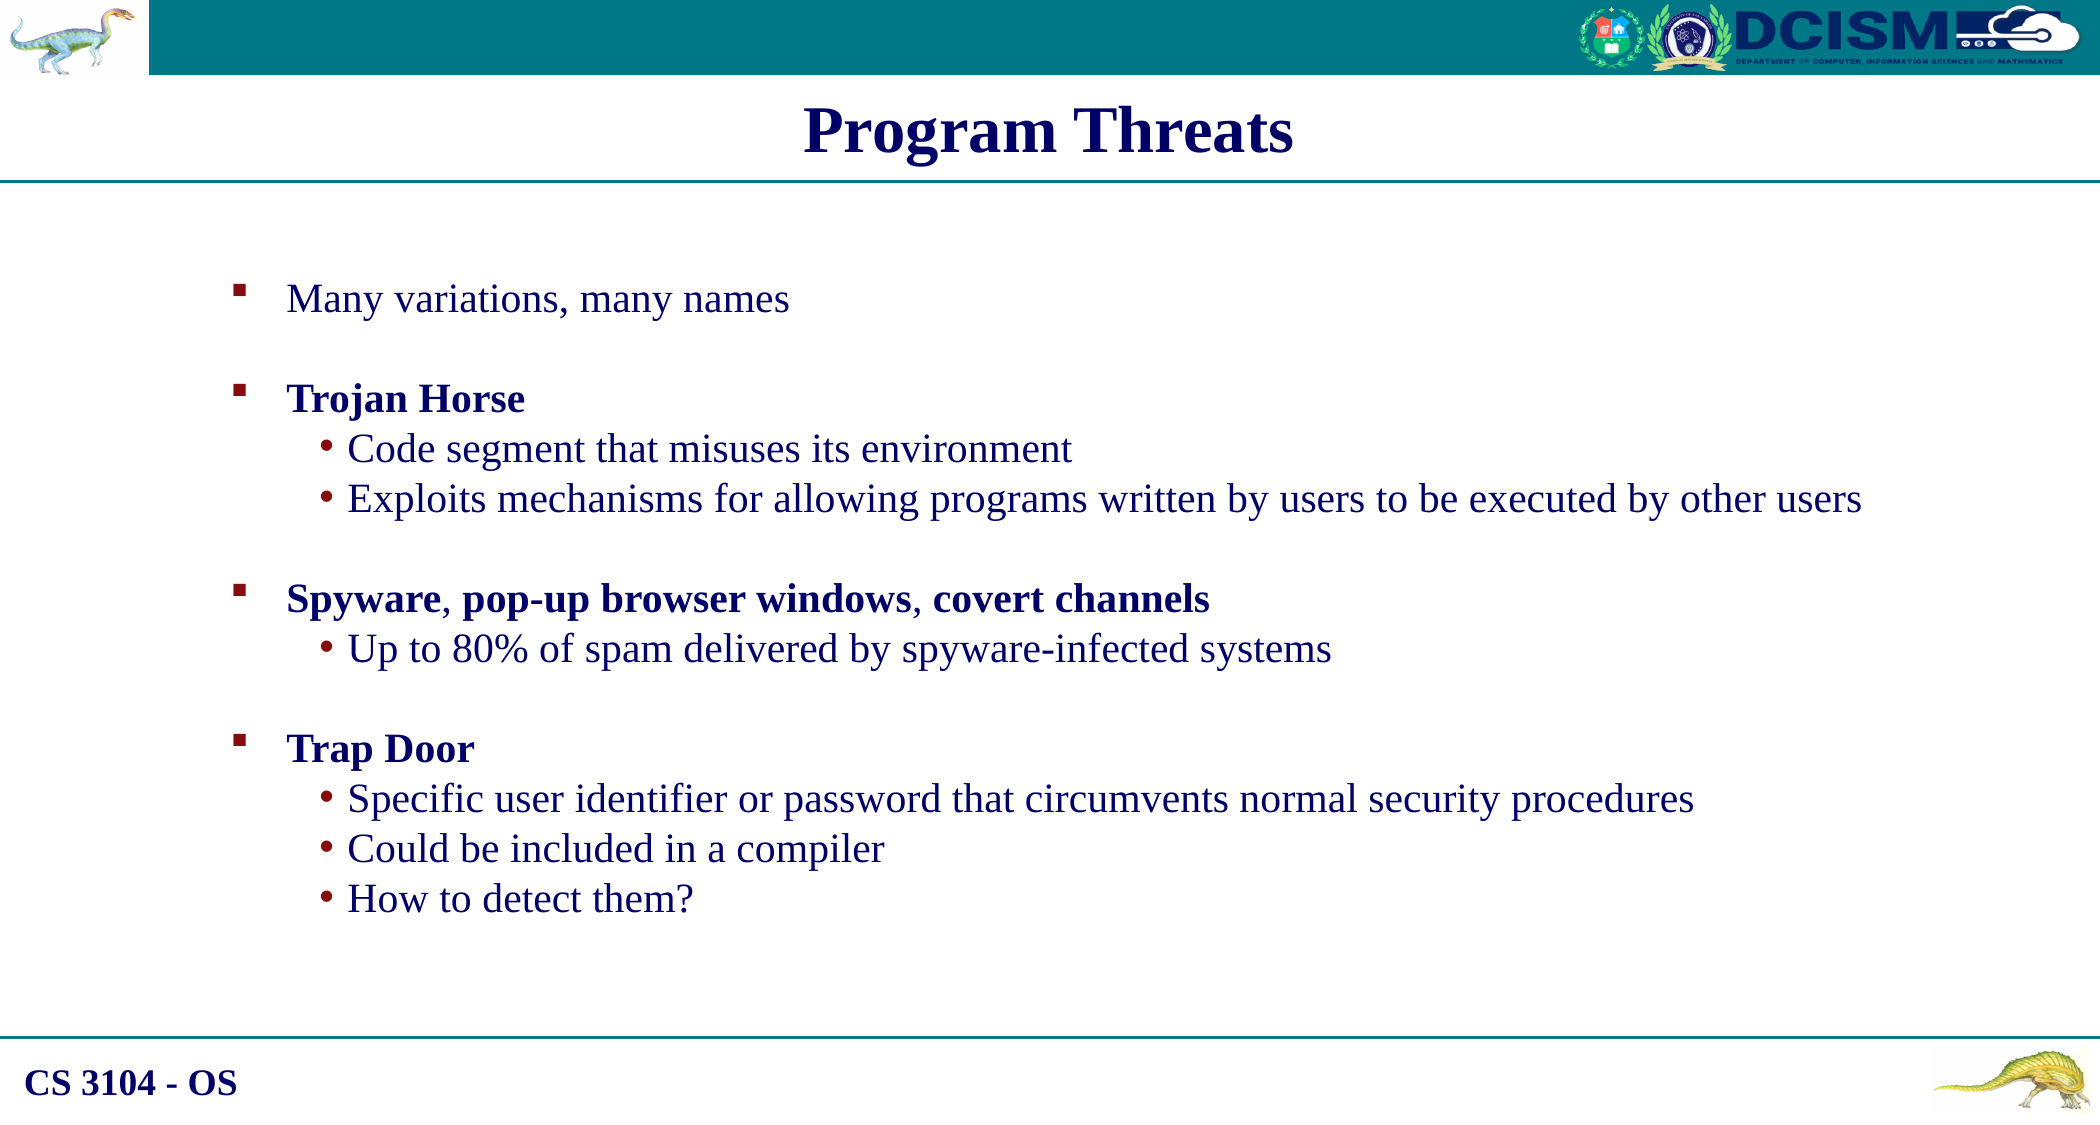

Program Threats
Many variations, many names

Trojan Horse
Code segment that misuses its environment
Exploits mechanisms for allowing programs written by users to be executed by other users

Spyware, pop-up browser windows, covert channels
Up to 80% of spam delivered by spyware-infected systems

Trap Door
Specific user identifier or password that circumvents normal security procedures
Could be included in a compiler
How to detect them?